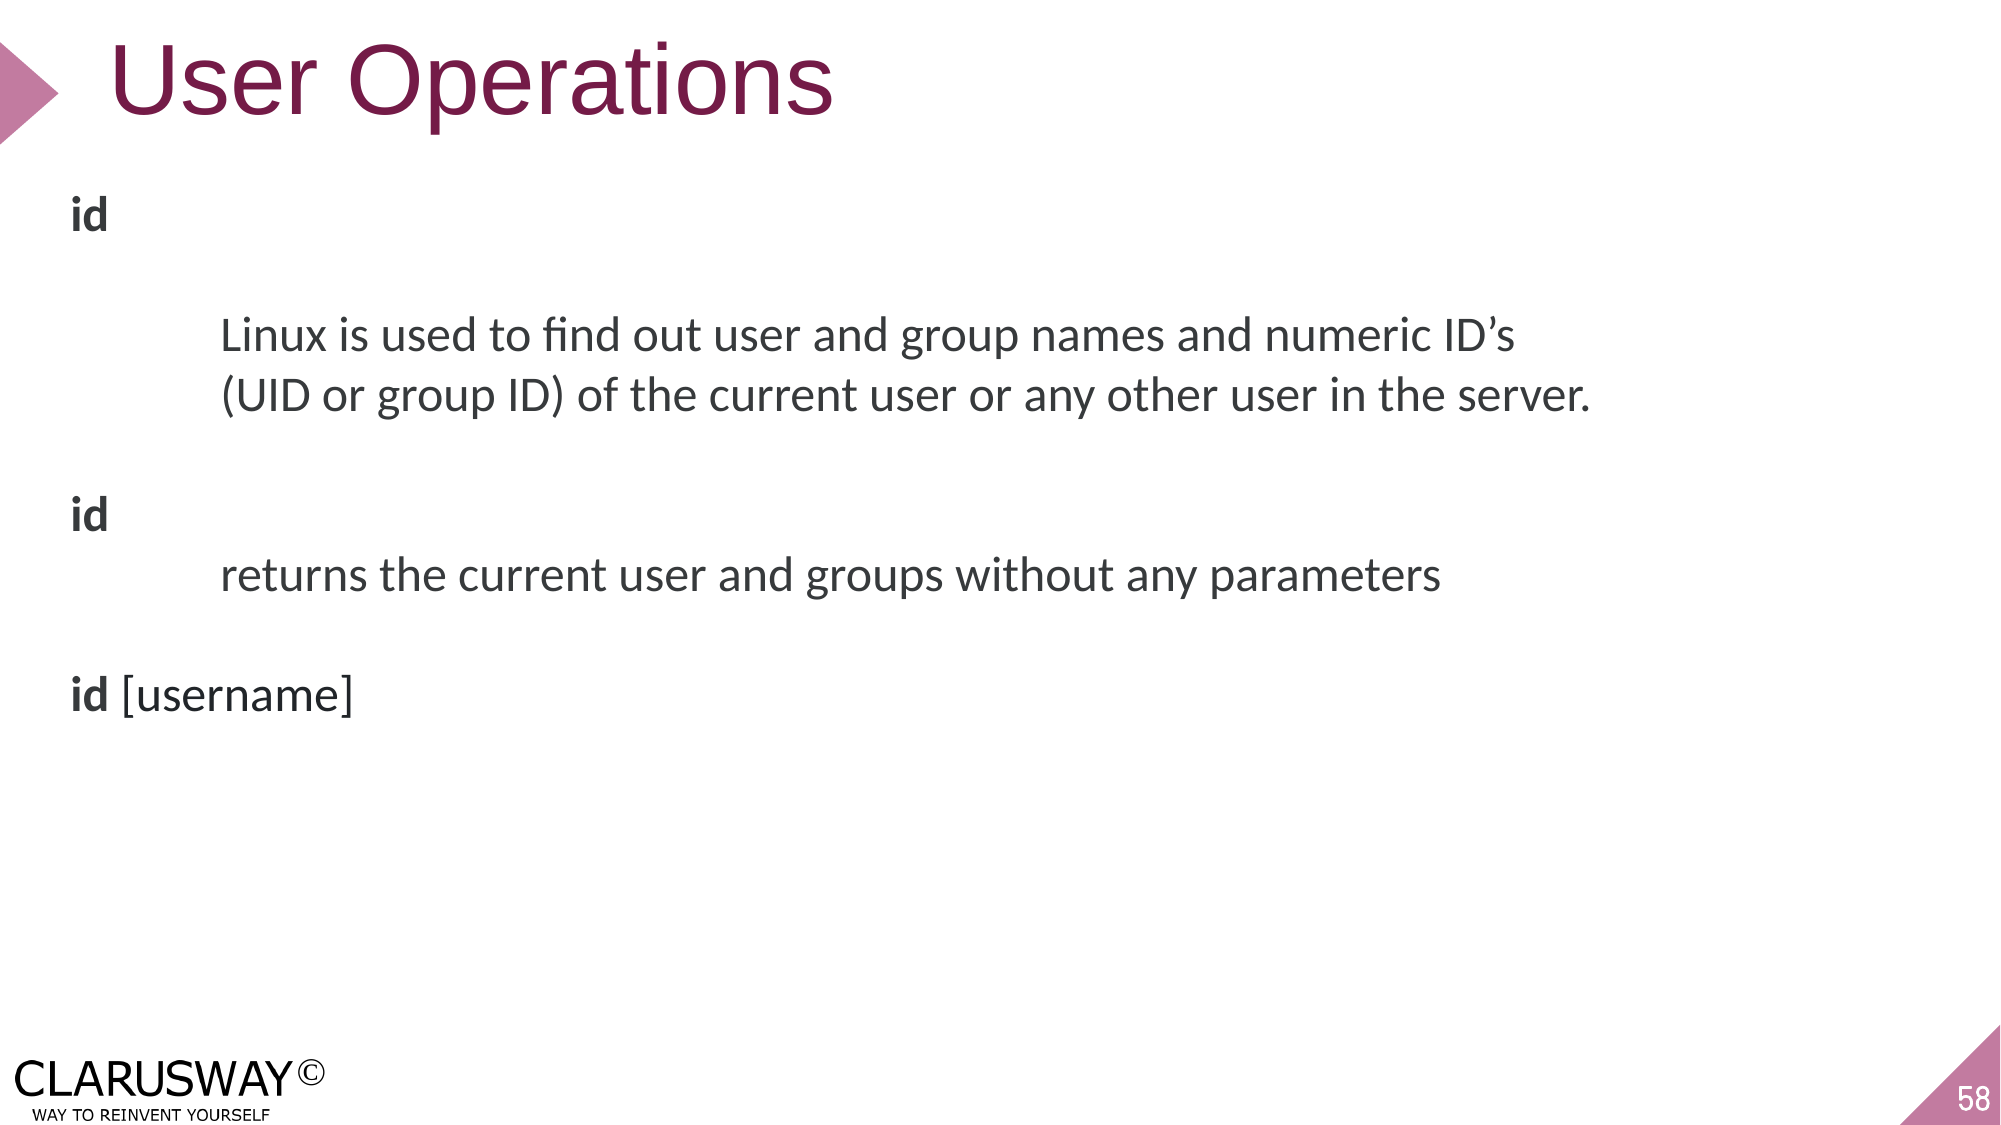

# User Operations
id

	Linux is used to find out user and group names and numeric ID’s
	(UID or group ID) of the current user or any other user in the server.

id
	returns the current user and groups without any parameters

id [username]

58